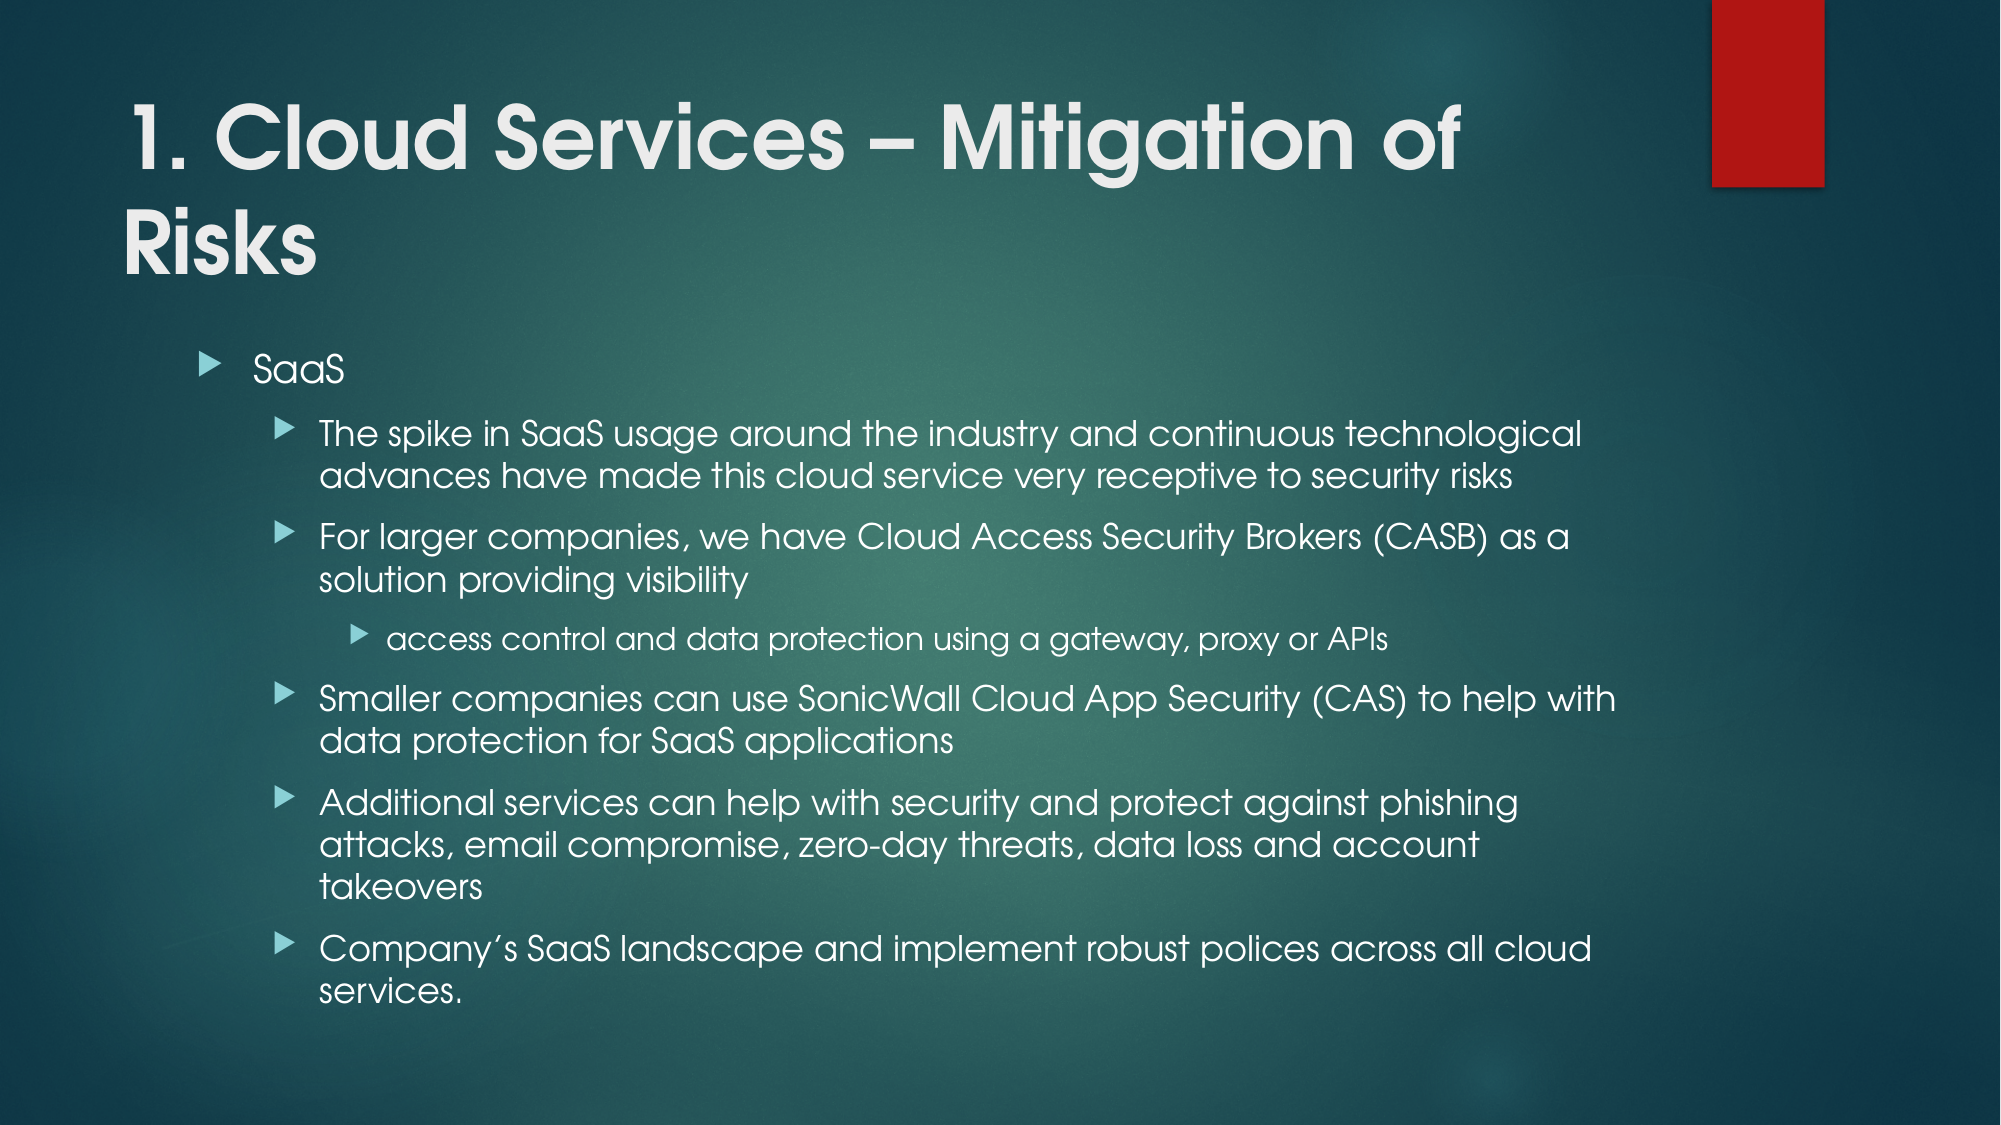

# 1. Cloud Services – Mitigation of Risks
SaaS
The spike in SaaS usage around the industry and continuous technological advances have made this cloud service very receptive to security risks
For larger companies, we have Cloud Access Security Brokers (CASB) as a solution providing visibility
access control and data protection using a gateway, proxy or APIs
Smaller companies can use SonicWall Cloud App Security (CAS) to help with data protection for SaaS applications
Additional services can help with security and protect against phishing attacks, email compromise, zero-day threats, data loss and account takeovers
Company’s SaaS landscape and implement robust polices across all cloud services.